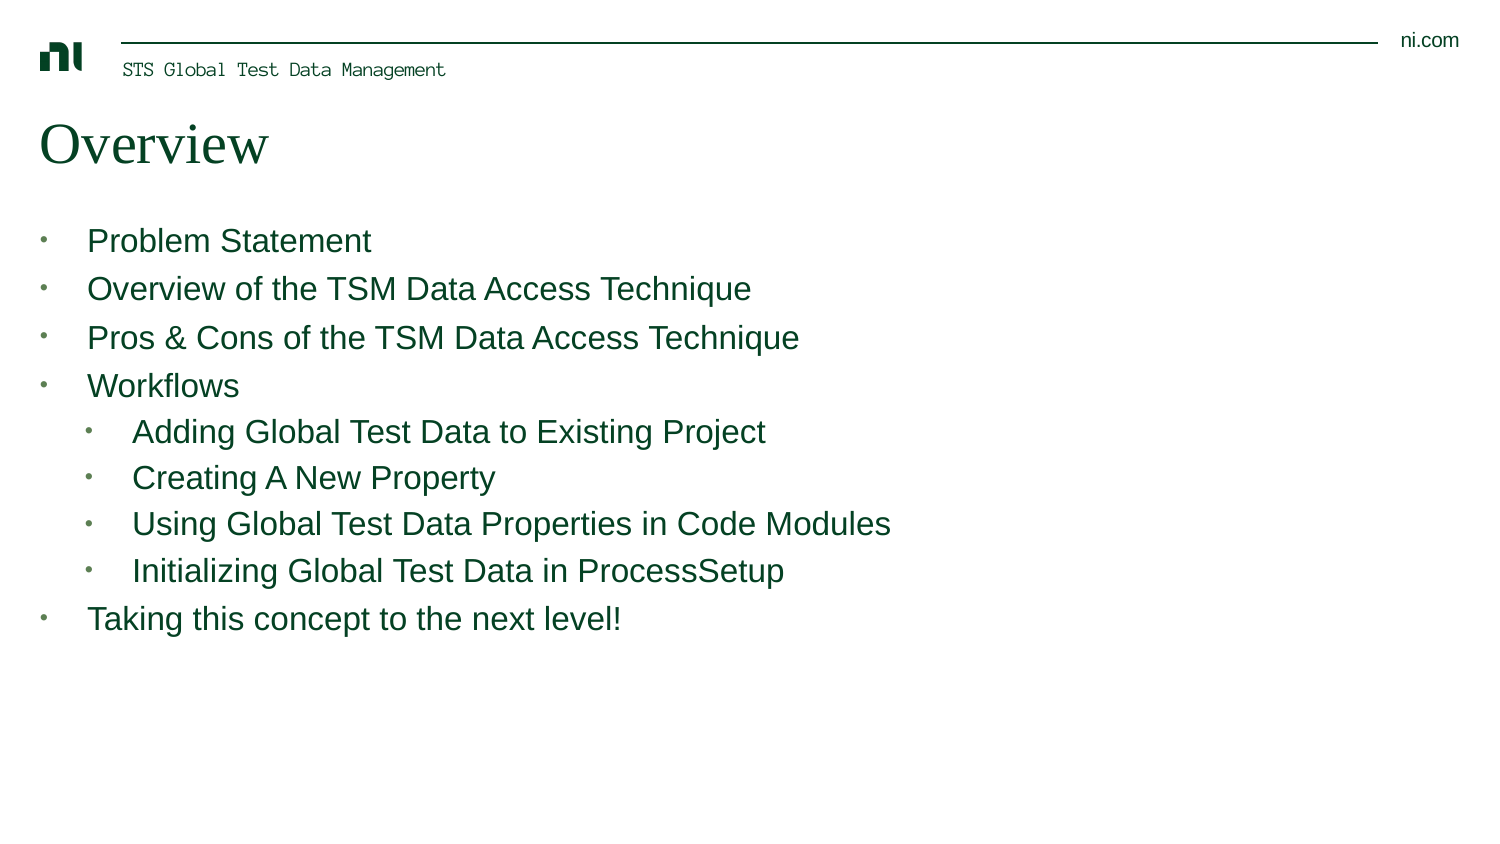

STS Global Test Data Management
# Overview
Problem Statement
Overview of the TSM Data Access Technique
Pros & Cons of the TSM Data Access Technique
Workflows
Adding Global Test Data to Existing Project
Creating A New Property
Using Global Test Data Properties in Code Modules
Initializing Global Test Data in ProcessSetup
Taking this concept to the next level!